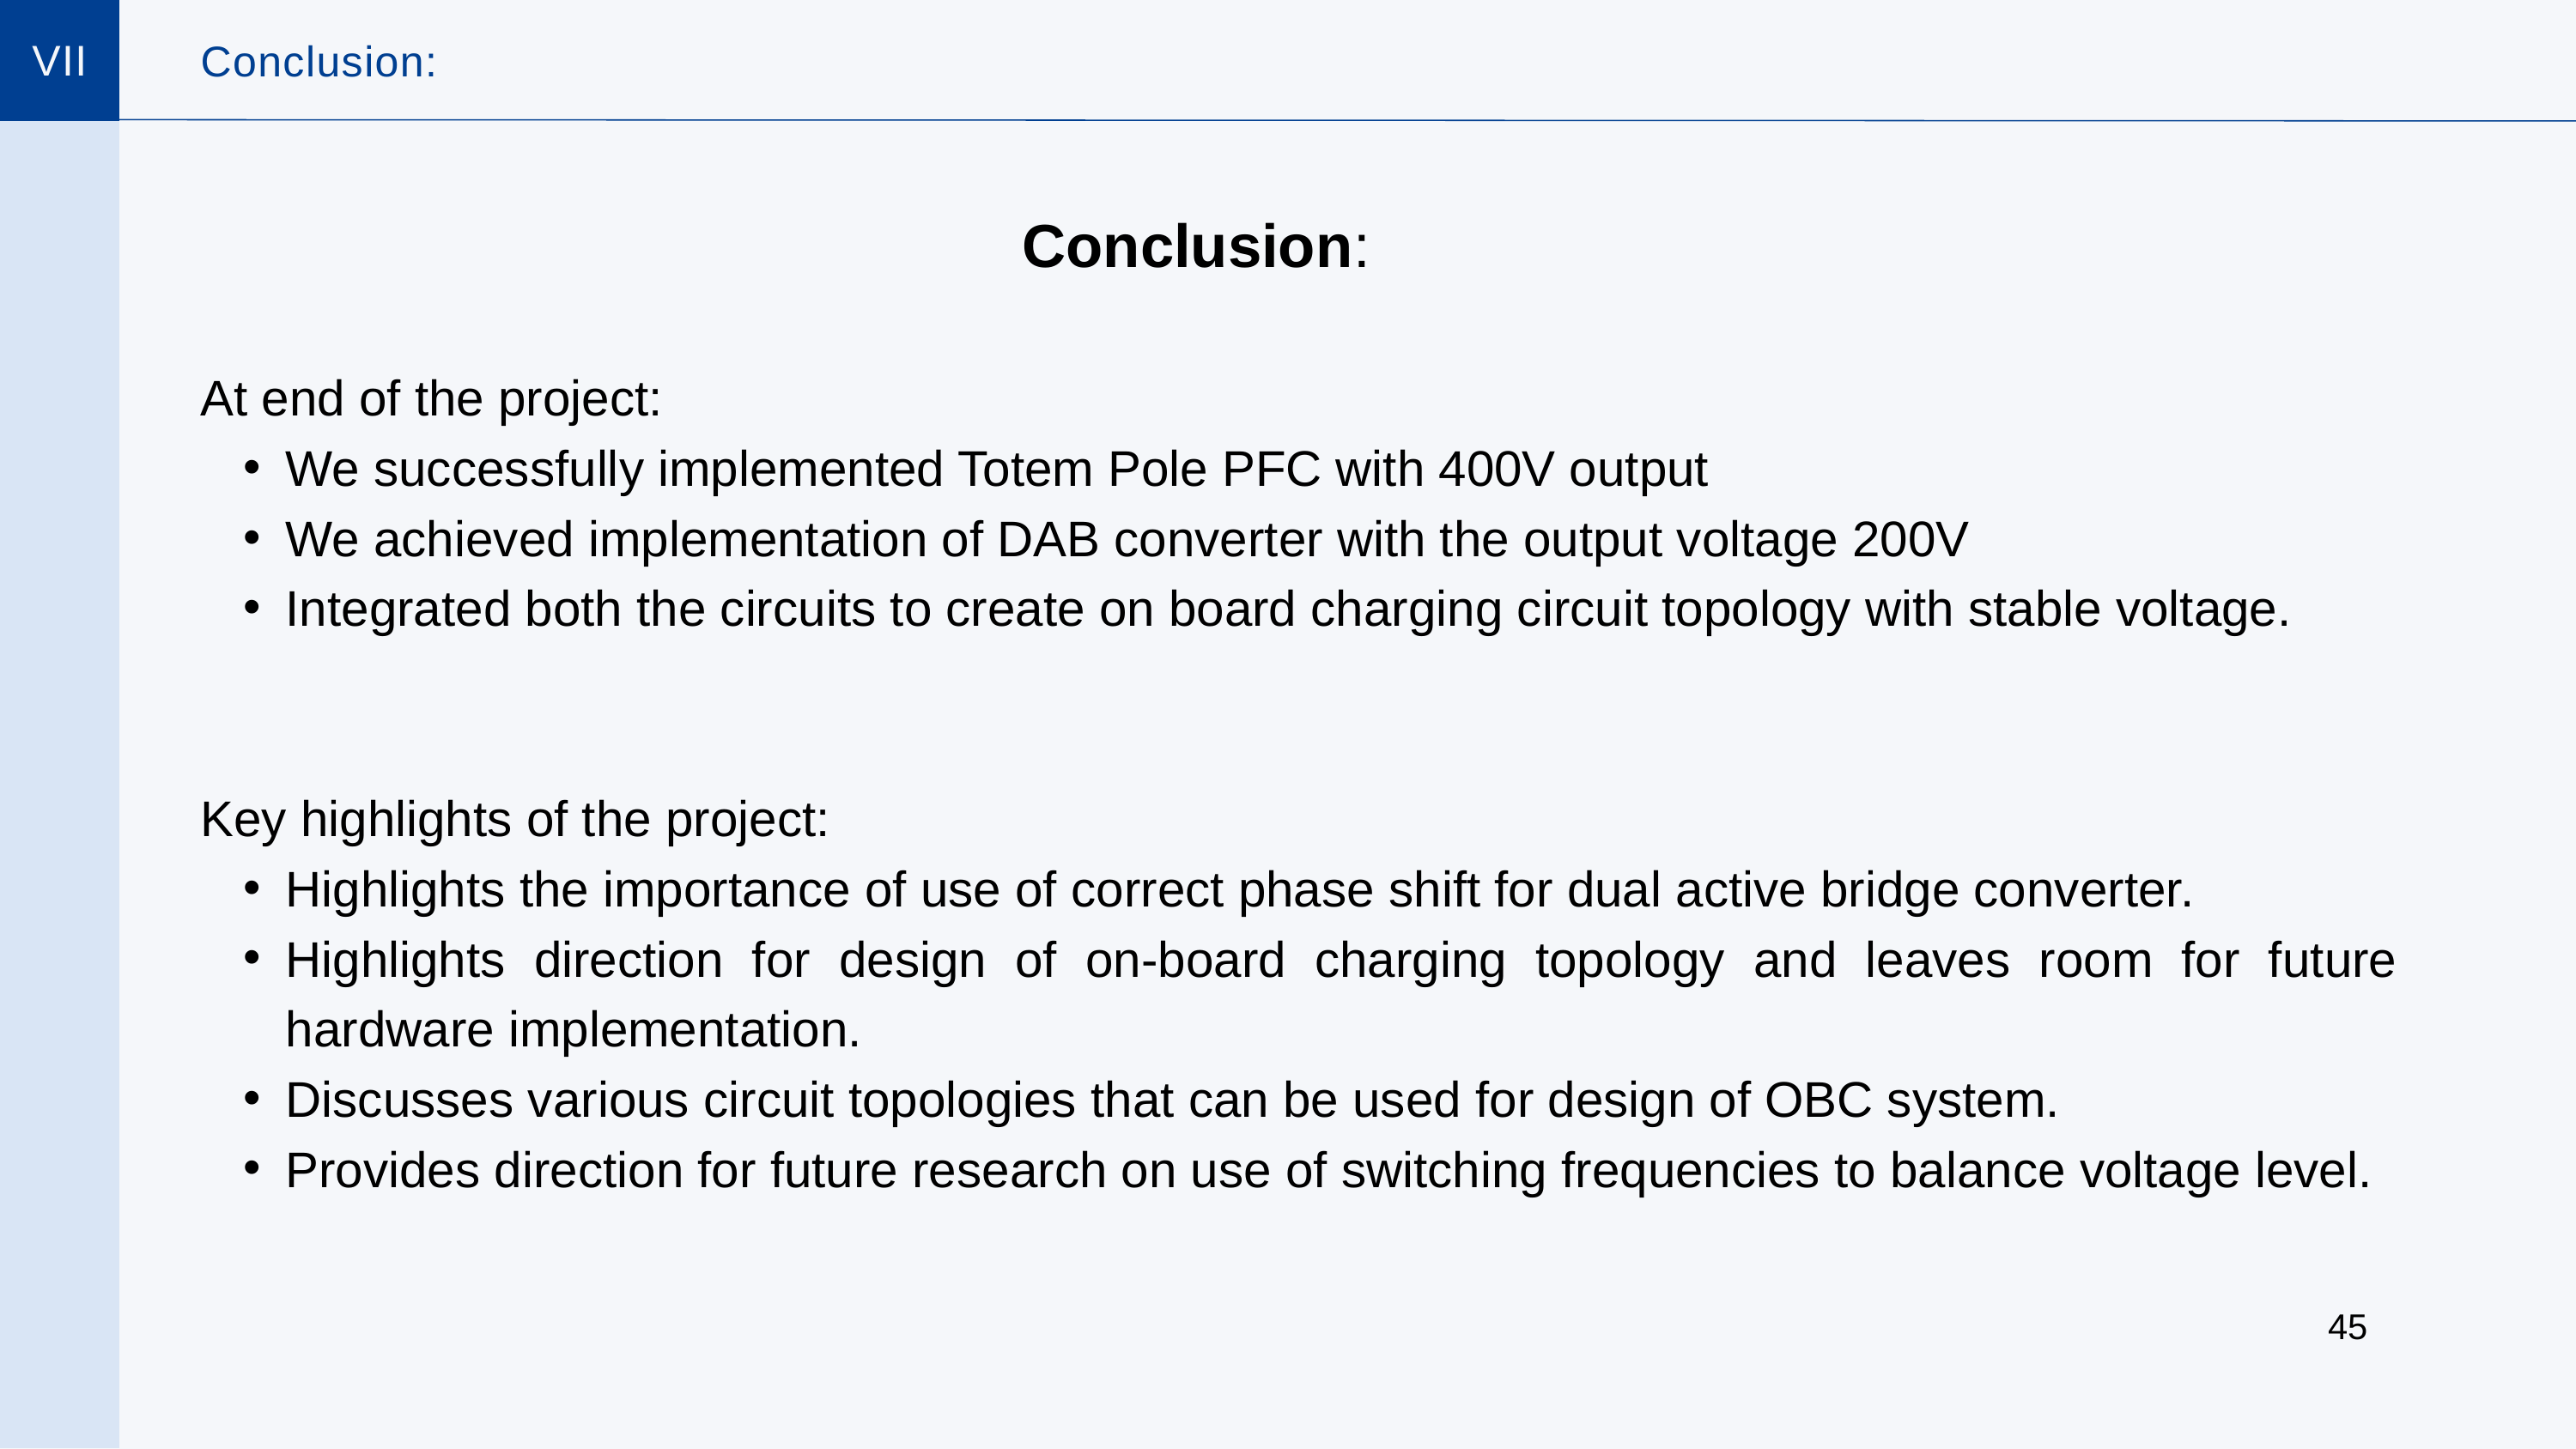

VII
Conclusion:

Conclusion:
At end of the project:
We successfully implemented Totem Pole PFC with 400V output
We achieved implementation of DAB converter with the output voltage 200V
Integrated both the circuits to create on board charging circuit topology with stable voltage.
Key highlights of the project:
Highlights the importance of use of correct phase shift for dual active bridge converter.
Highlights direction for design of on-board charging topology and leaves room for future hardware implementation.
Discusses various circuit topologies that can be used for design of OBC system.
Provides direction for future research on use of switching frequencies to balance voltage level.
45